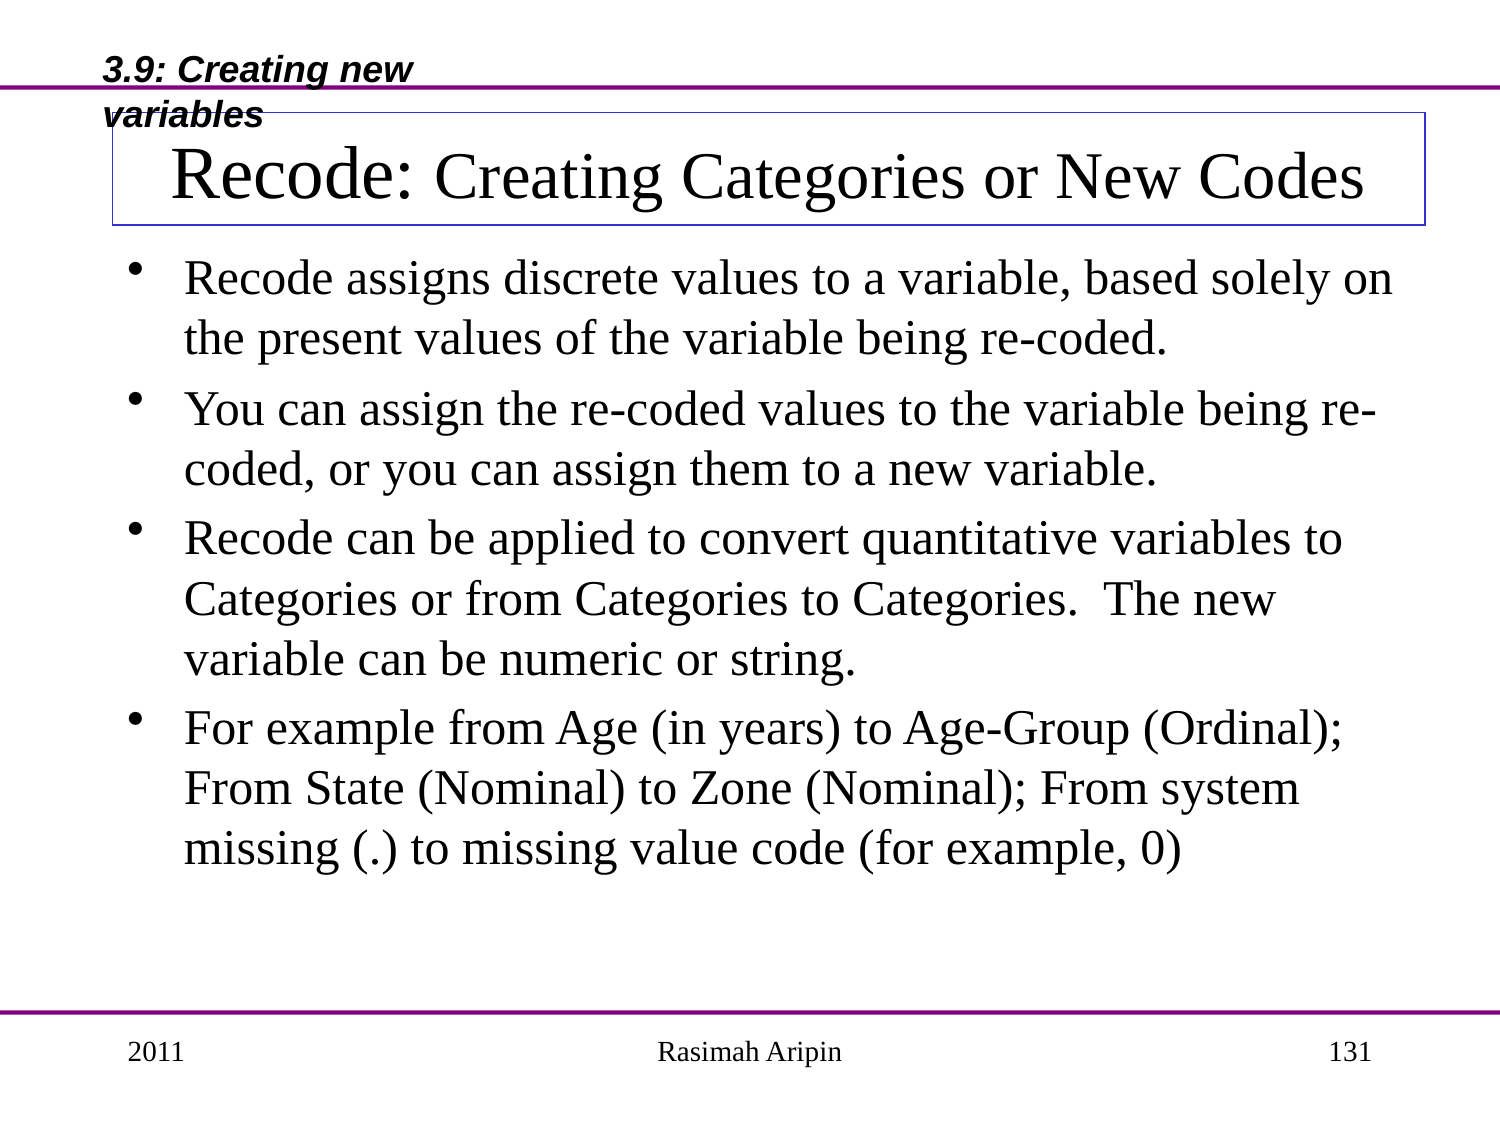

3.9: Creating new variables
# Recode: Creating Categories or New Codes
Recode assigns discrete values to a variable, based solely on the present values of the variable being re-coded.
You can assign the re-coded values to the variable being re-coded, or you can assign them to a new variable.
Recode can be applied to convert quantitative variables to Categories or from Categories to Categories.  The new variable can be numeric or string.
For example from Age (in years) to Age-Group (Ordinal); From State (Nominal) to Zone (Nominal); From system missing (.) to missing value code (for example, 0)
2011
Rasimah Aripin
131